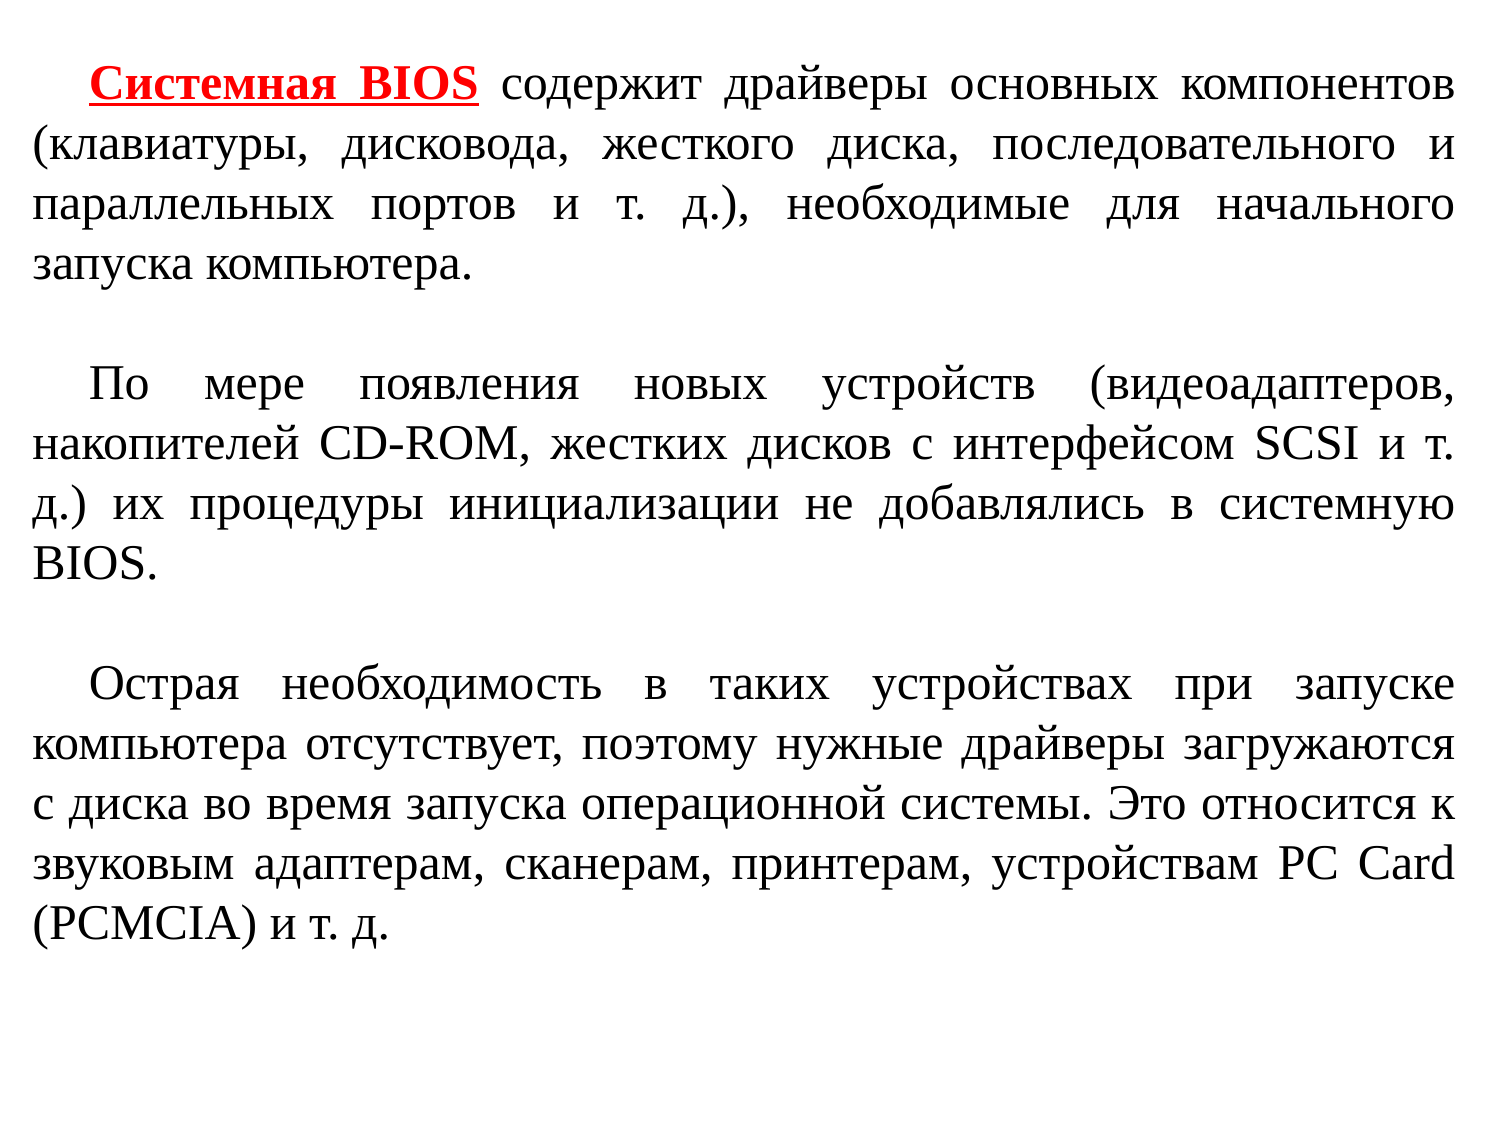

Системная BIOS содержит драйверы основных компонентов (клавиатуры, дисковода, жесткого диска, последовательного и параллельных портов и т. д.), необходимые для начального запуска компьютера.

По мере появления новых устройств (видеоадаптеров, накопителей CD-ROM, жестких дисков с интерфейсом SCSI и т. д.) их процедуры инициализации не добавлялись в системную BIOS.

Острая необходимость в таких устройствах при запуске компьютера отсутствует, поэтому нужные драйверы загружаются с диска во время запуска операционной системы. Это относится к звуковым адаптерам, сканерам, принтерам, устройствам PC Card (PCMCIA) и т. д.